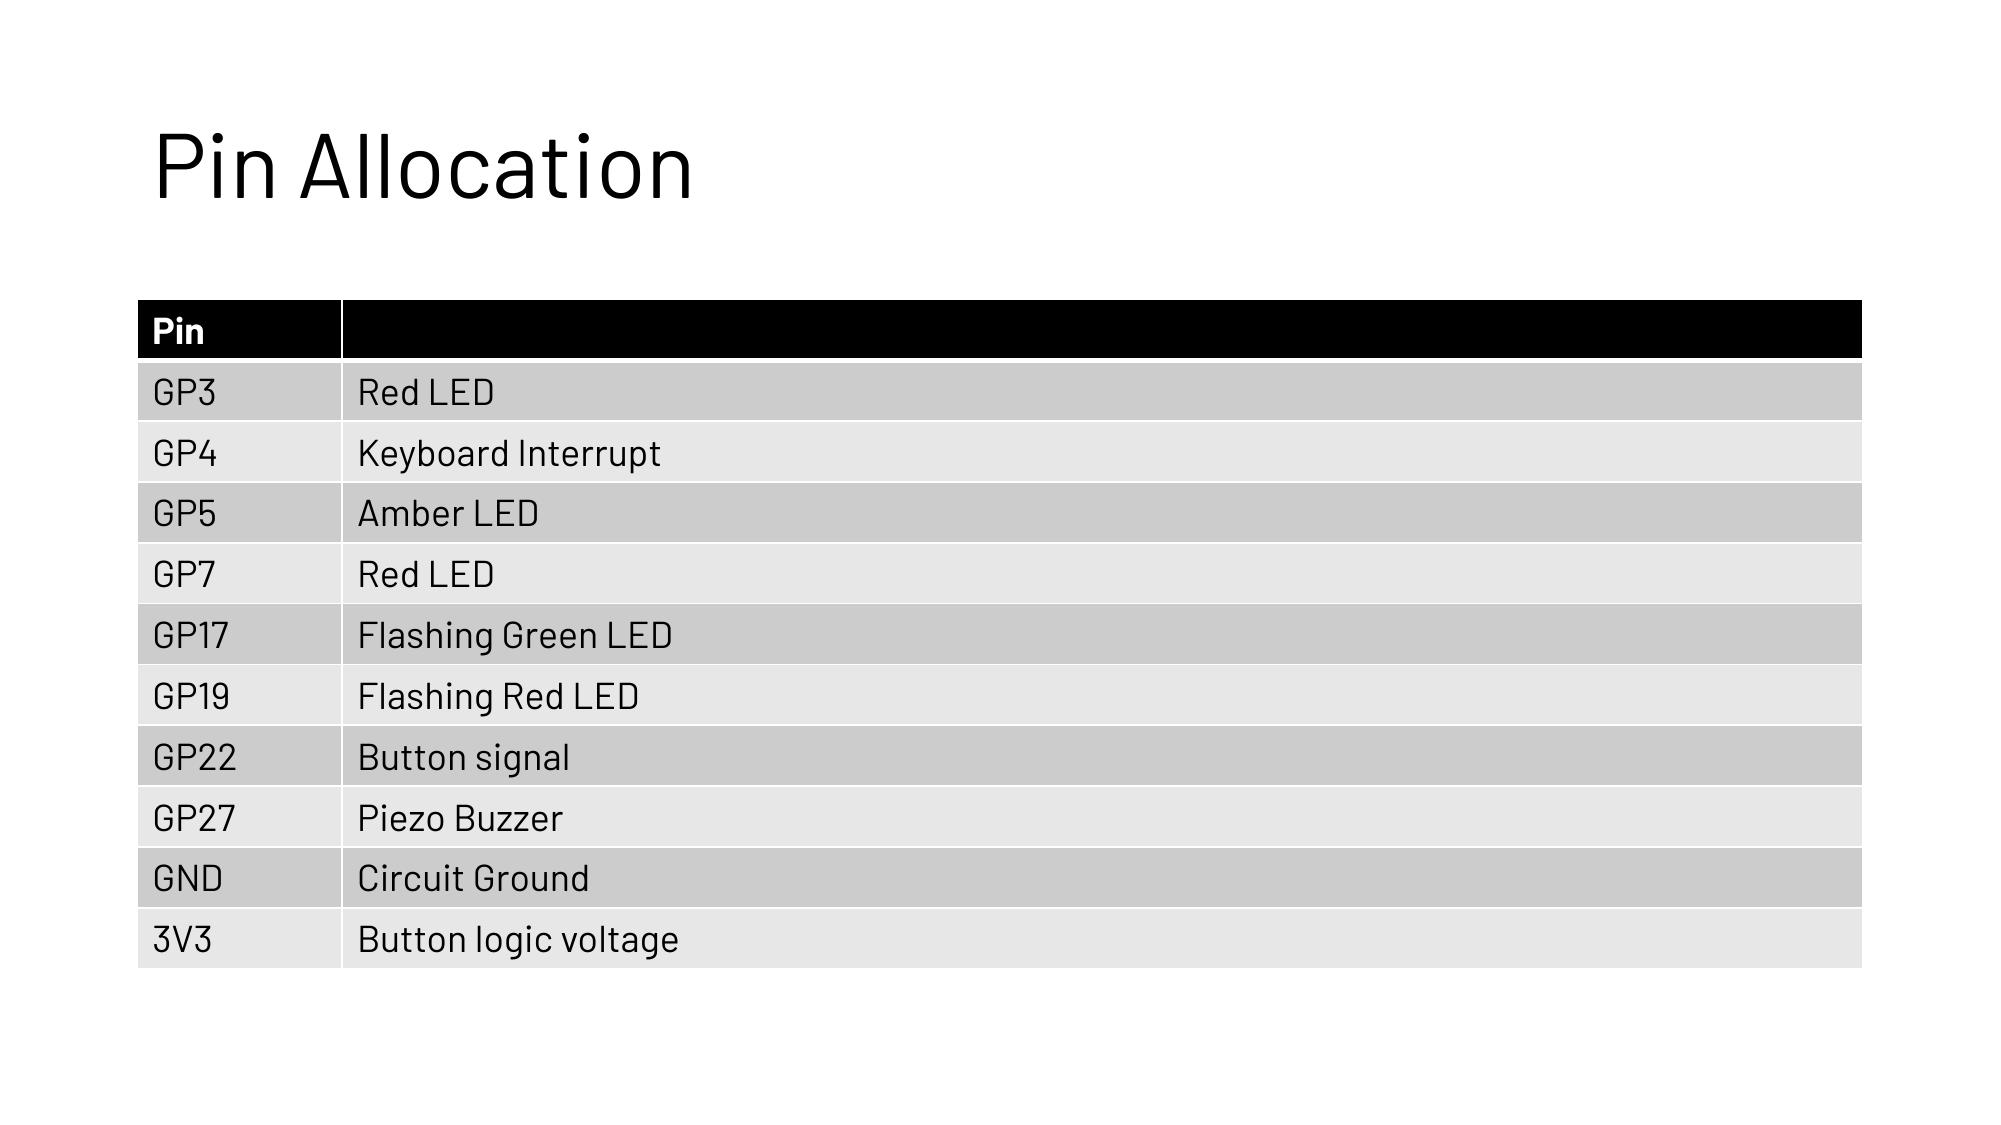

# Pin Allocation
| Pin |  |
| --- | --- |
| GP3 | Red LED |
| GP4 | Keyboard Interrupt |
| GP5 | Amber LED |
| GP7 | Red LED |
| GP17 | Flashing Green LED |
| GP19 | Flashing Red LED |
| GP22 | Button signal |
| GP27 | Piezo Buzzer |
| GND | Circuit Ground |
| 3V3 | Button logic voltage |